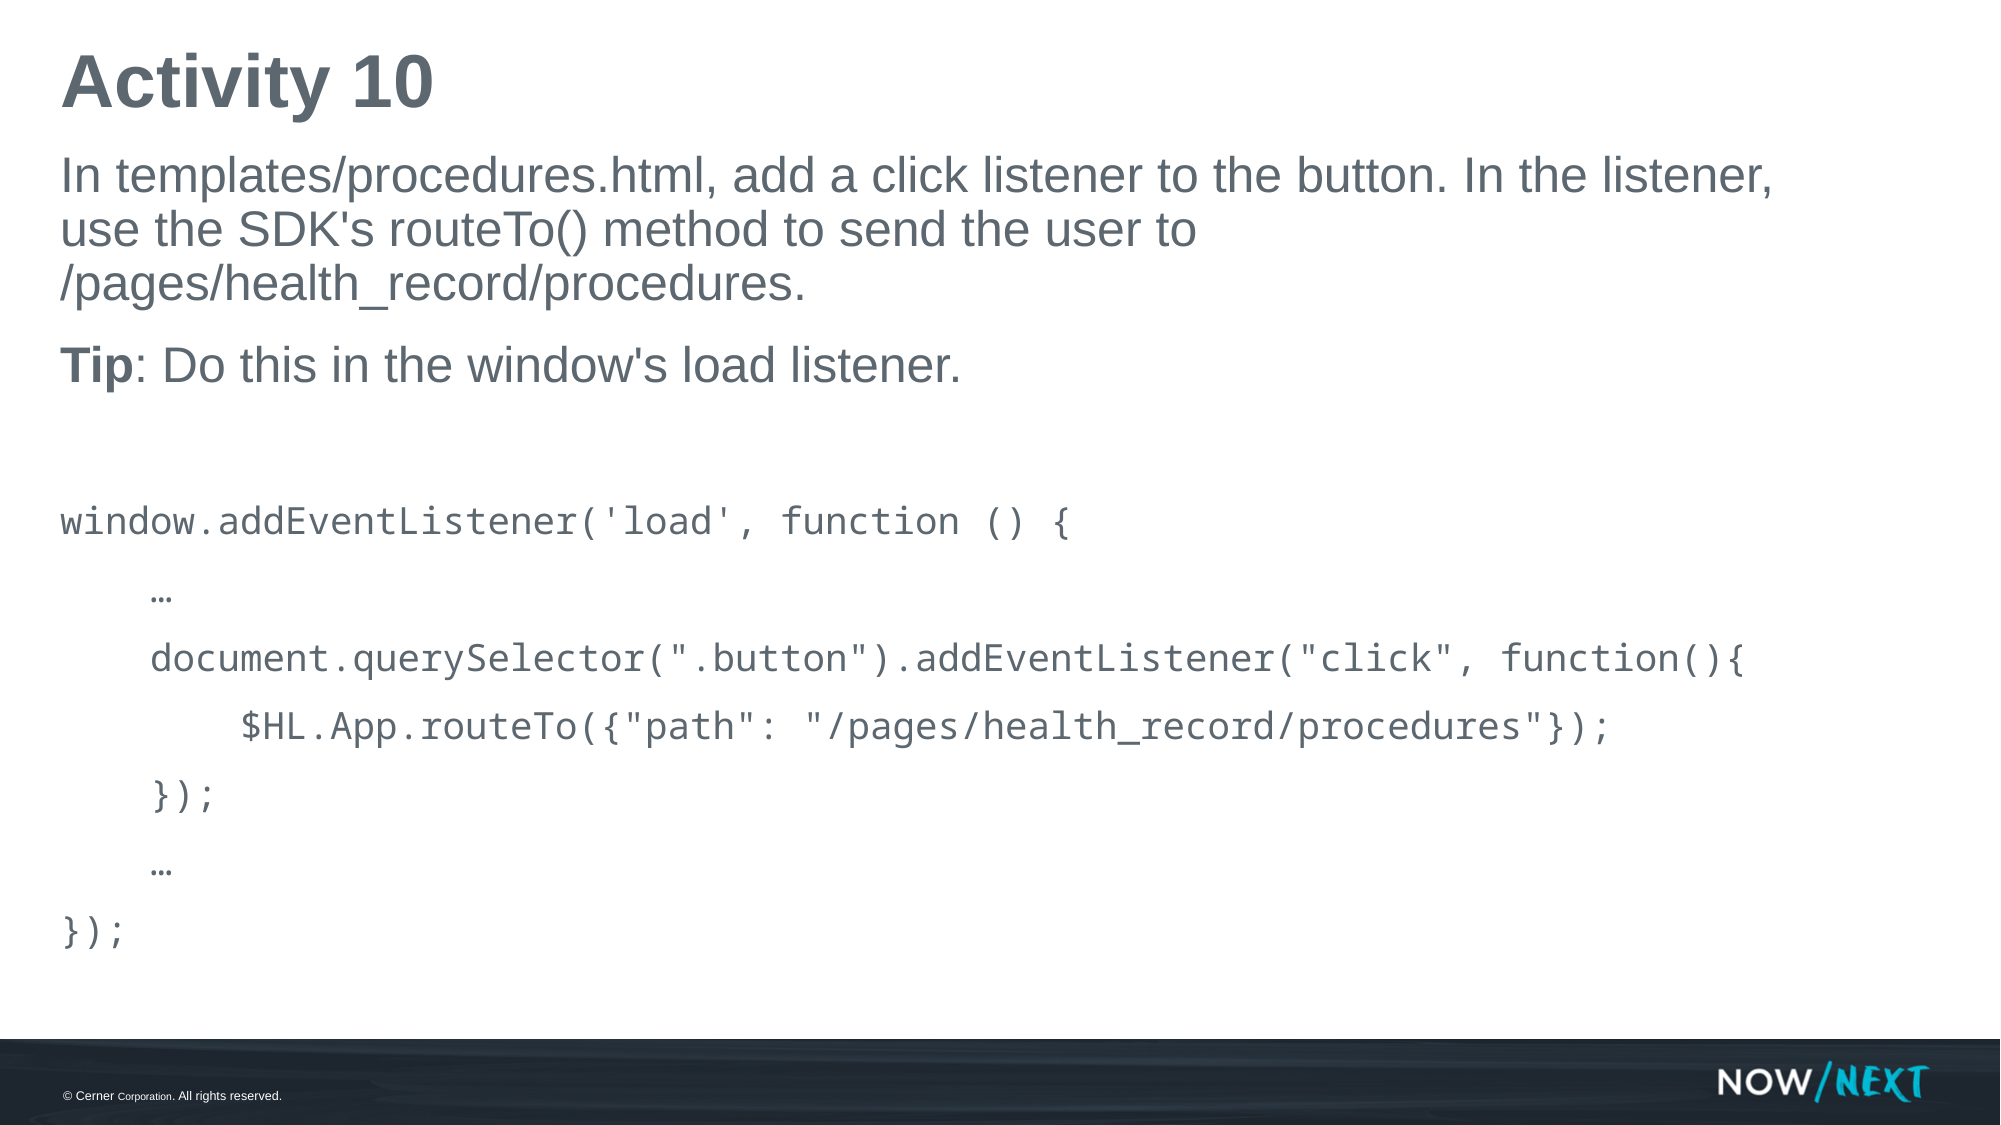

# Activity 10
In templates/procedures.html, add a click listener to the button. In the listener, use the SDK's routeTo() method to send the user to /pages/health_record/procedures.
Tip: Do this in the window's load listener.

window.addEventListener('load', function () {
    …
    document.querySelector(".button").addEventListener("click", function(){
        $HL.App.routeTo({"path": "/pages/health_record/procedures"});
    });
    …
});